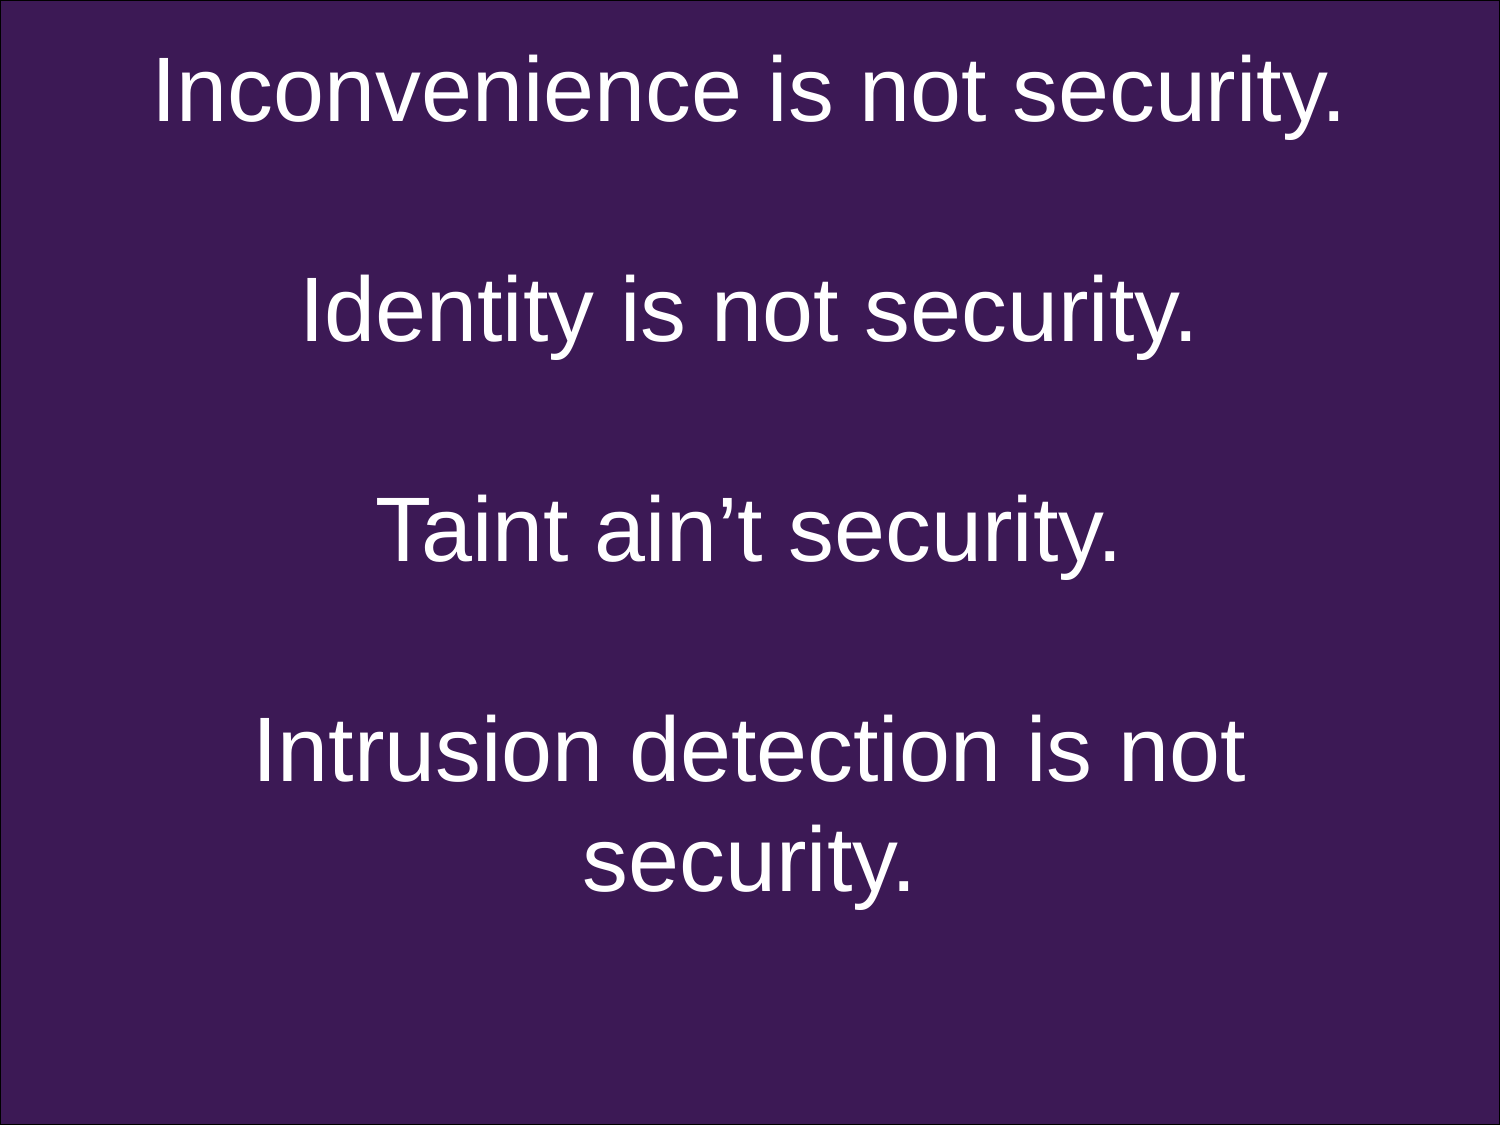

# Inconvenience is not security. Identity is not security. Taint ain’t security. Intrusion detection is not security.